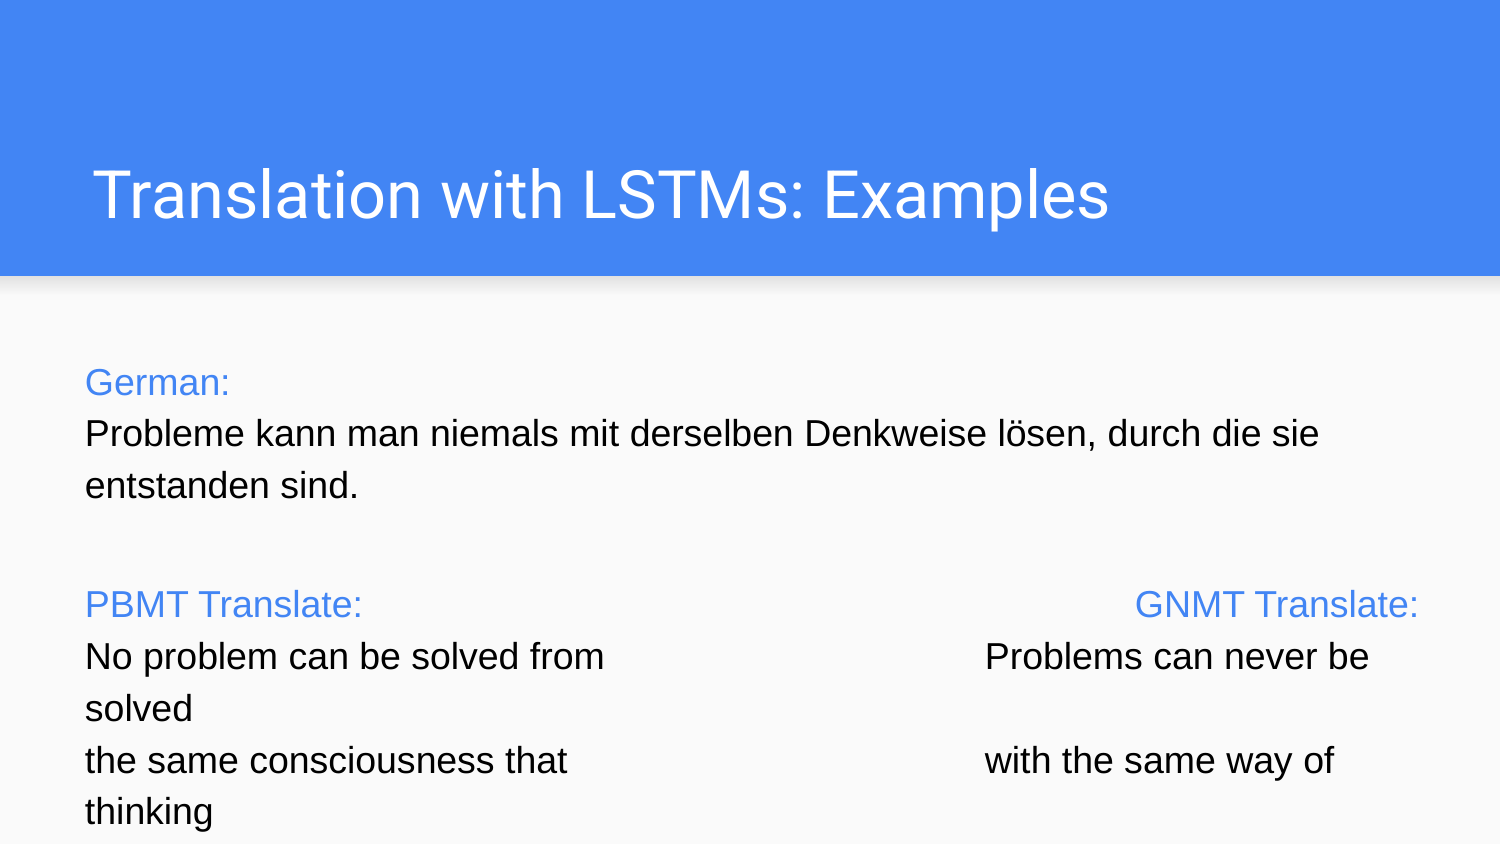

# Translation with LSTMs: Examples
German:
Probleme kann man niemals mit derselben Denkweise lösen, durch die sie entstanden sind.

PBMT Translate:						GNMT Translate:
No problem can be solved from			Problems can never be solved
the same consciousness that			with the same way of thinking
they have arisen.						that caused them.